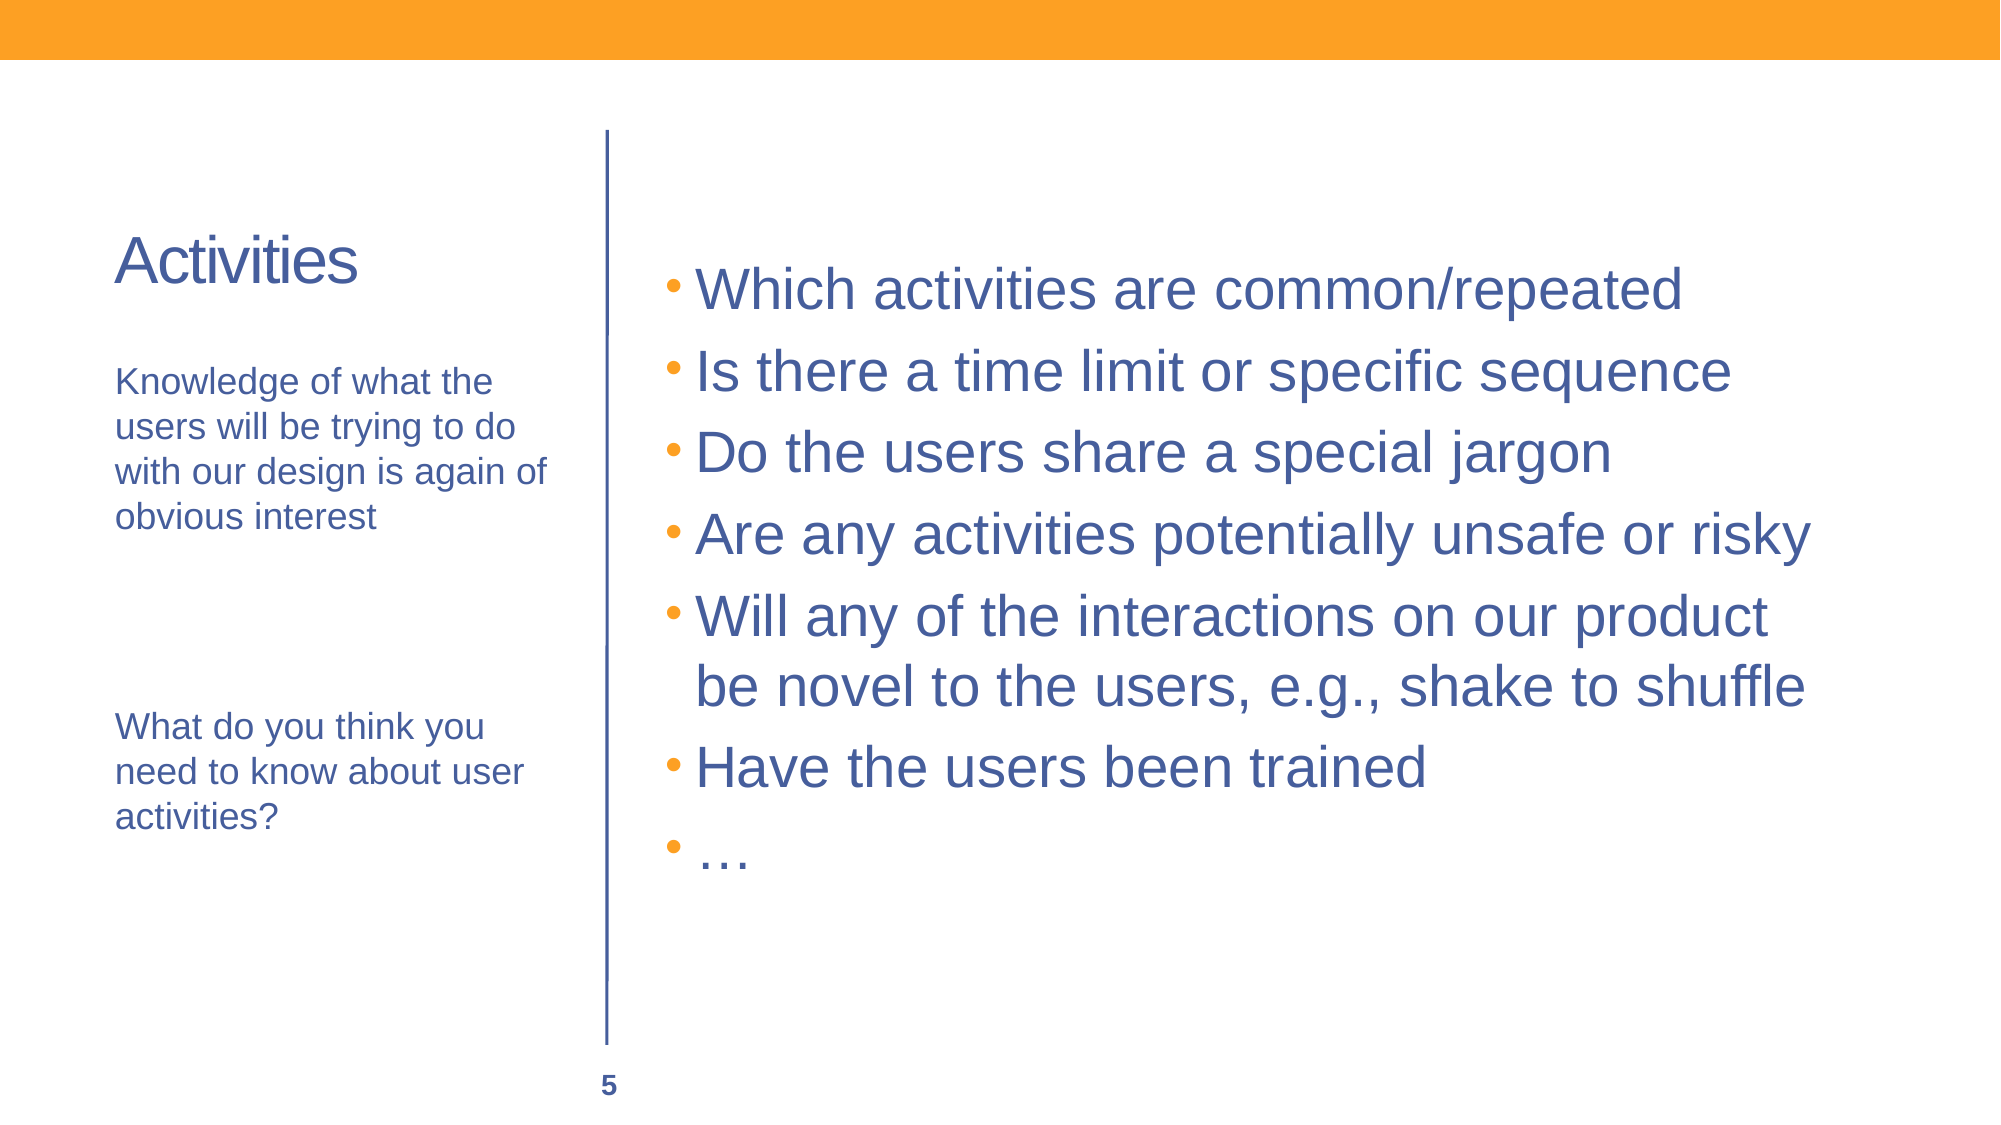

# Activities
Which activities are common/repeated
Is there a time limit or specific sequence
Do the users share a special jargon
Are any activities potentially unsafe or risky
Will any of the interactions on our product be novel to the users, e.g., shake to shuffle
Have the users been trained
…

Knowledge of what the users will be trying to do with our design is again of obvious interest

What do you think you need to know about user activities?
5